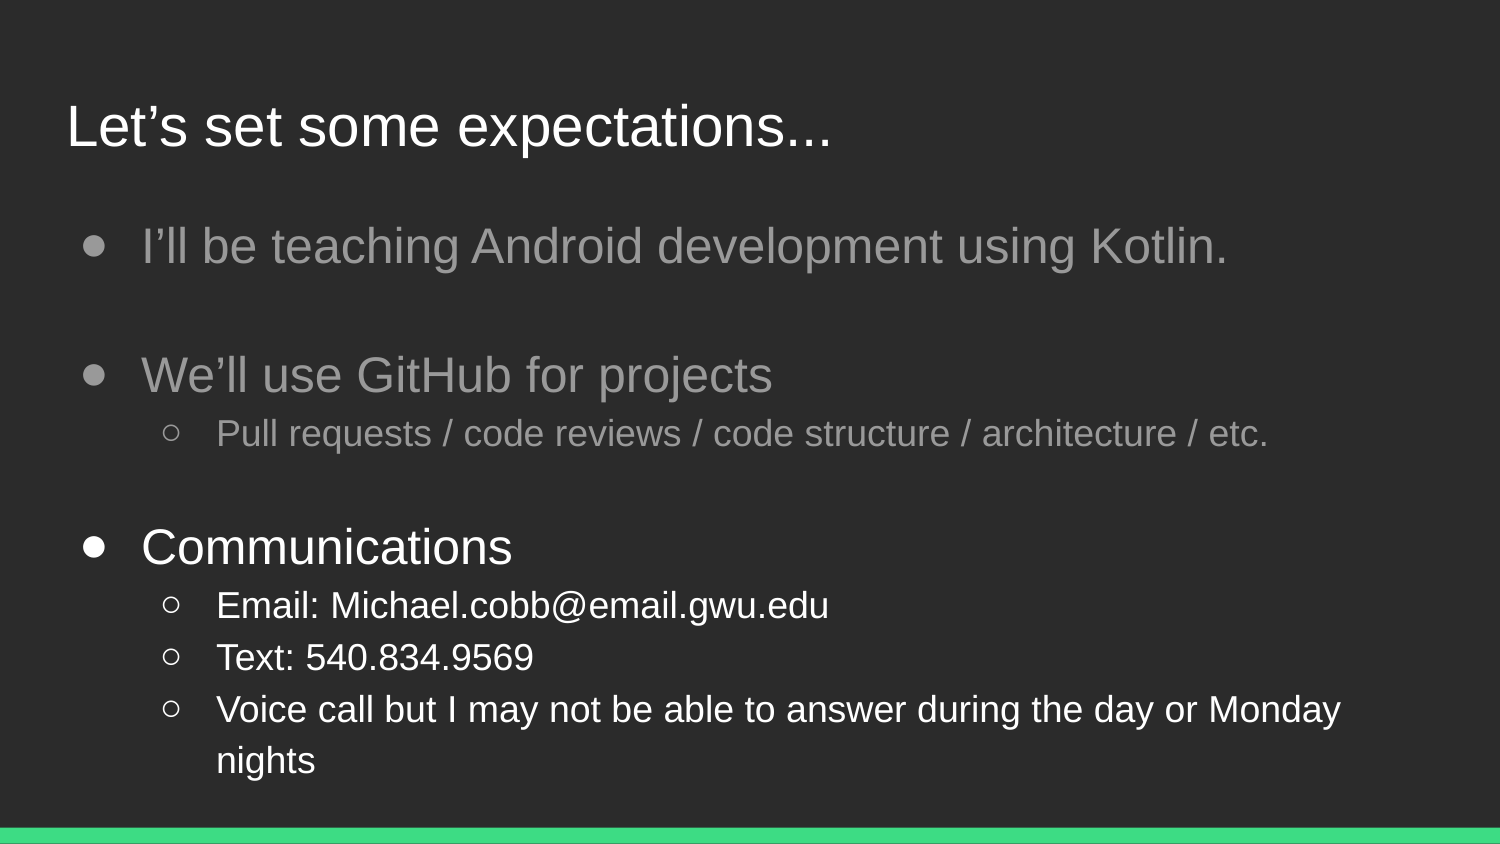

# Let’s set some expectations...
I’ll be teaching Android development using Kotlin.
We’ll use GitHub for projects
Pull requests / code reviews / code structure / architecture / etc.
Communications
Email: Michael.cobb@email.gwu.edu
Text: 540.834.9569
Voice call but I may not be able to answer during the day or Monday nights